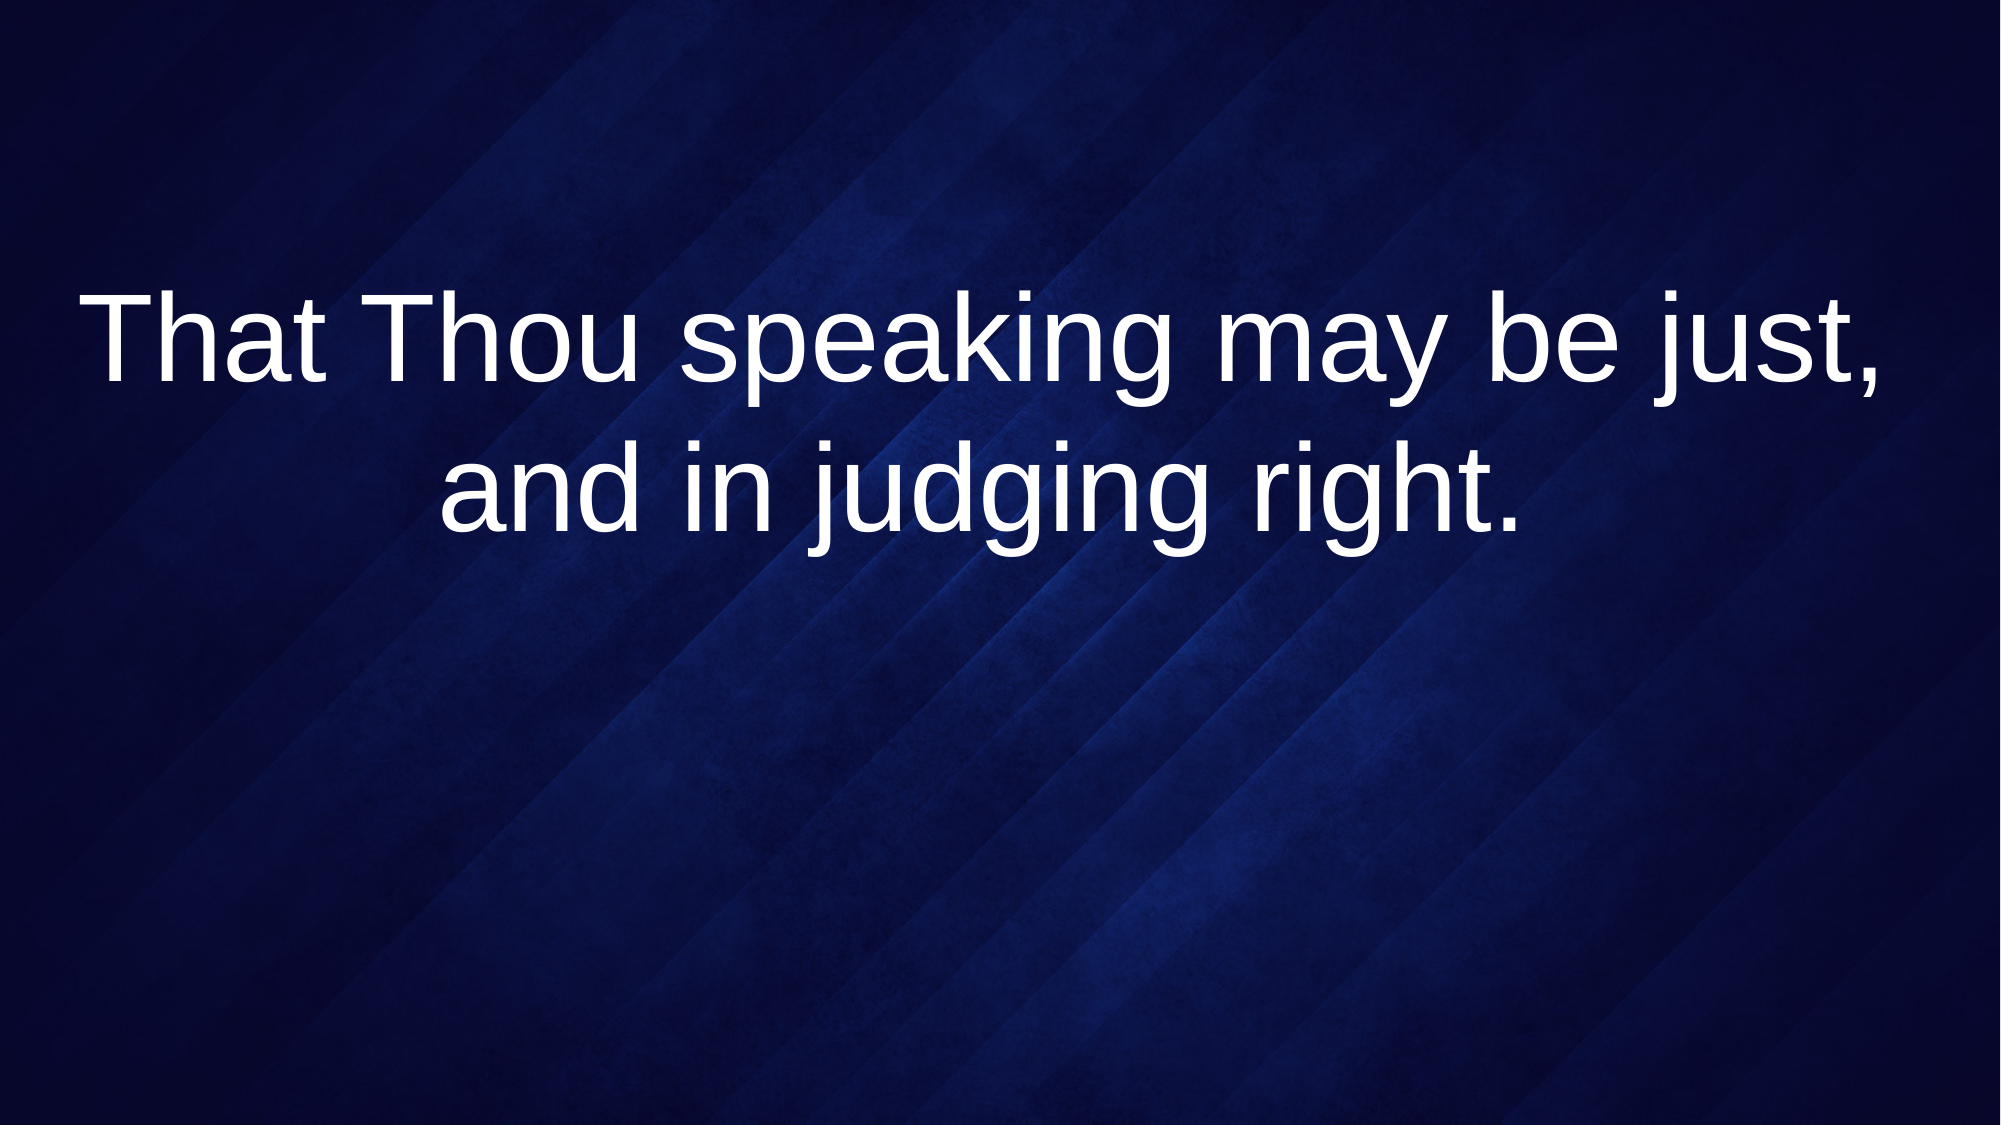

# That Thou speaking may be just, and in judging right.